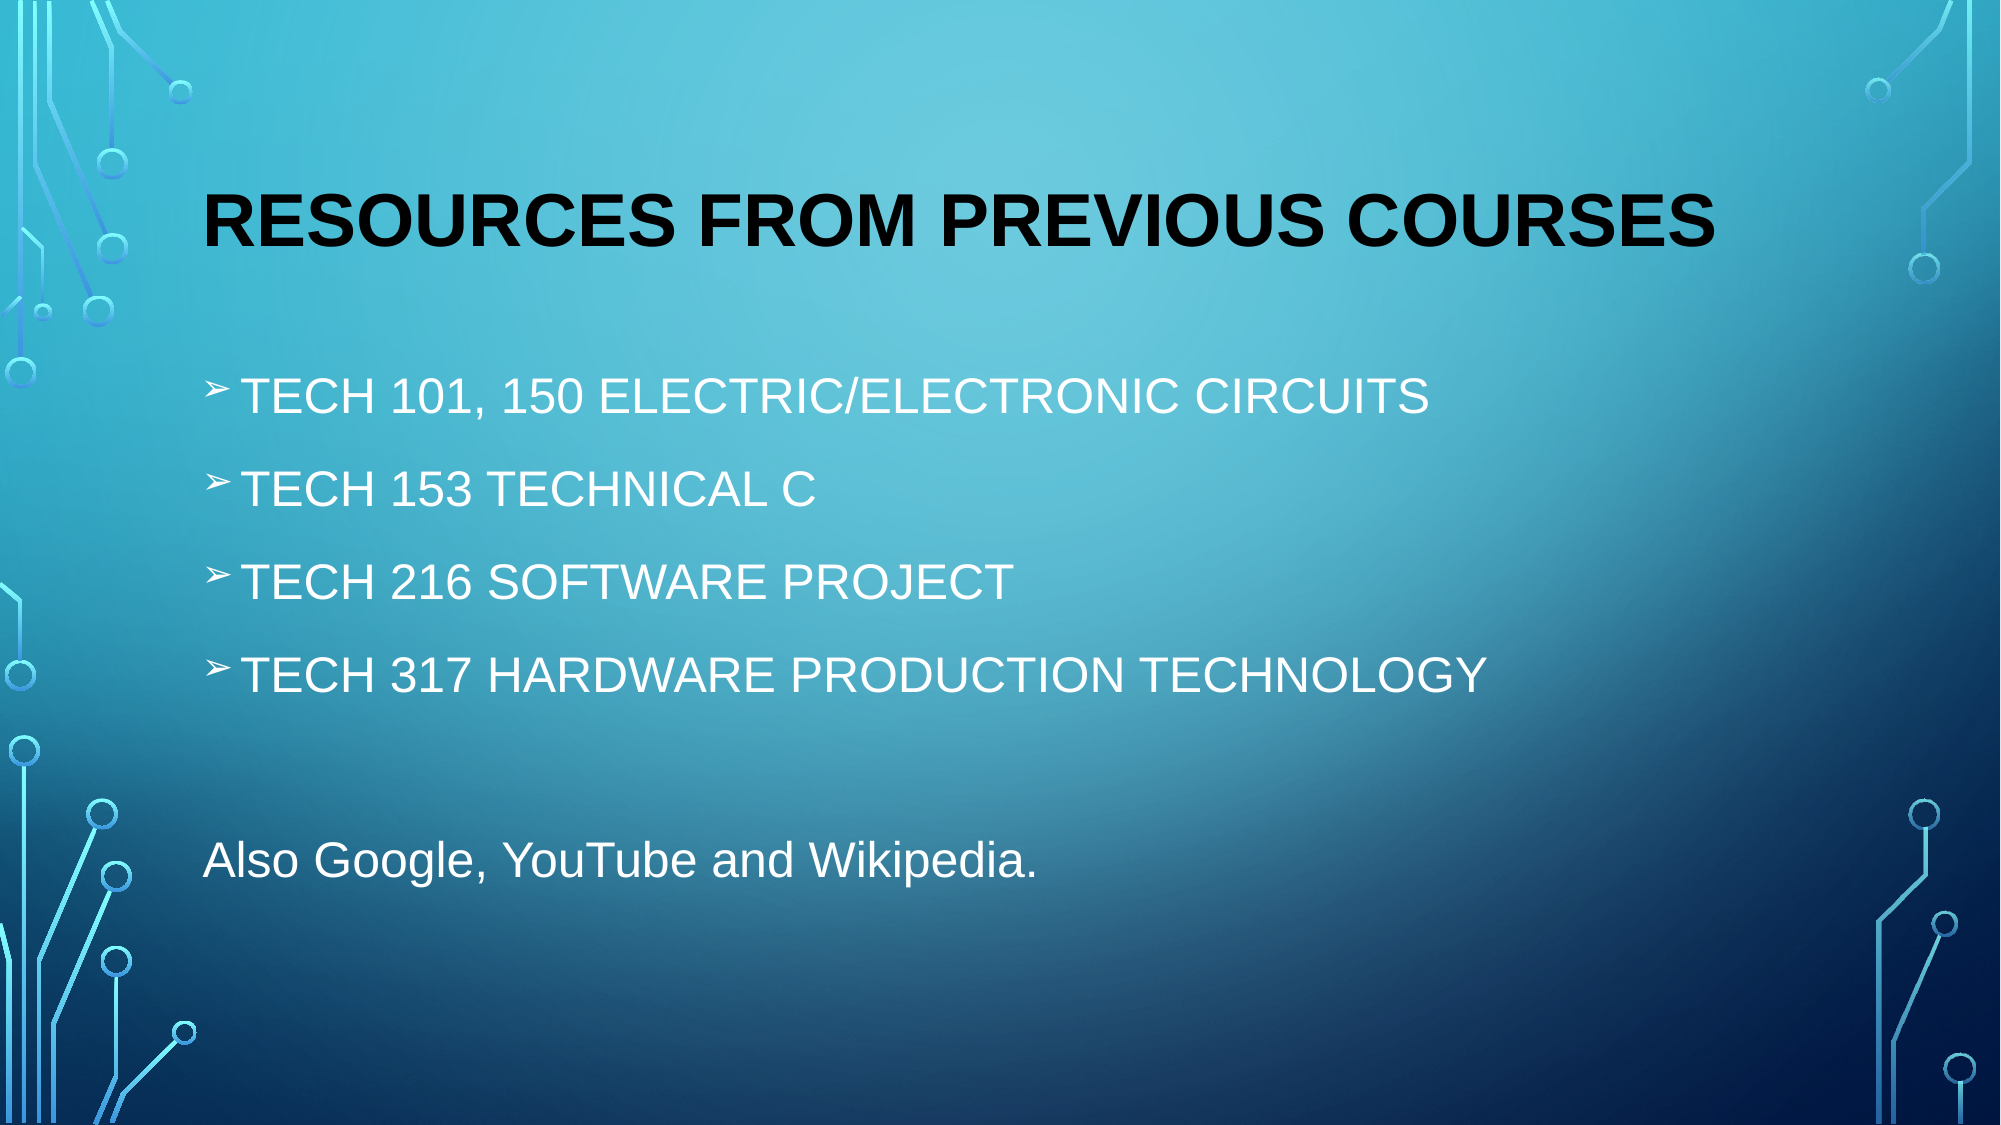

# RESOURCES FROM PREVIOUS COURSES
TECH 101, 150 ELECTRIC/ELECTRONIC CIRCUITS
TECH 153 TECHNICAL C
TECH 216 SOFTWARE PROJECT
TECH 317 HARDWARE PRODUCTION TECHNOLOGY

Also Google, YouTube and Wikipedia.